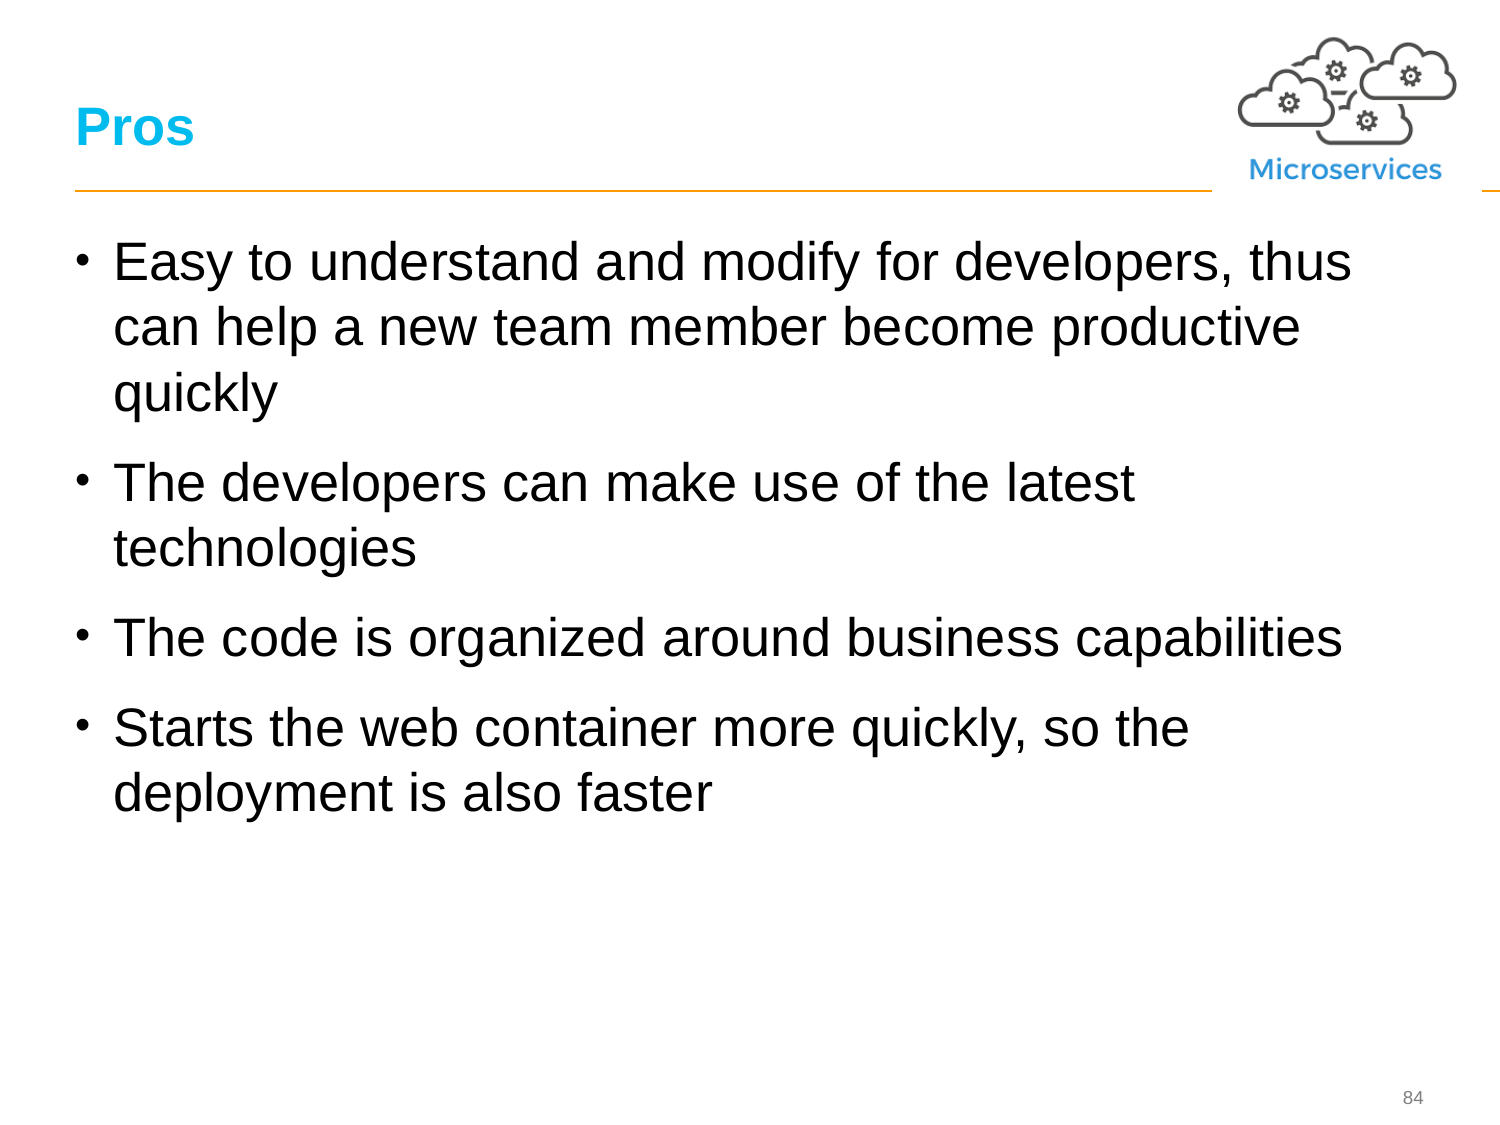

# Pros
Easy to understand and modify for developers, thus can help a new team member become productive quickly
The developers can make use of the latest technologies
The code is organized around business capabilities
Starts the web container more quickly, so the deployment is also faster